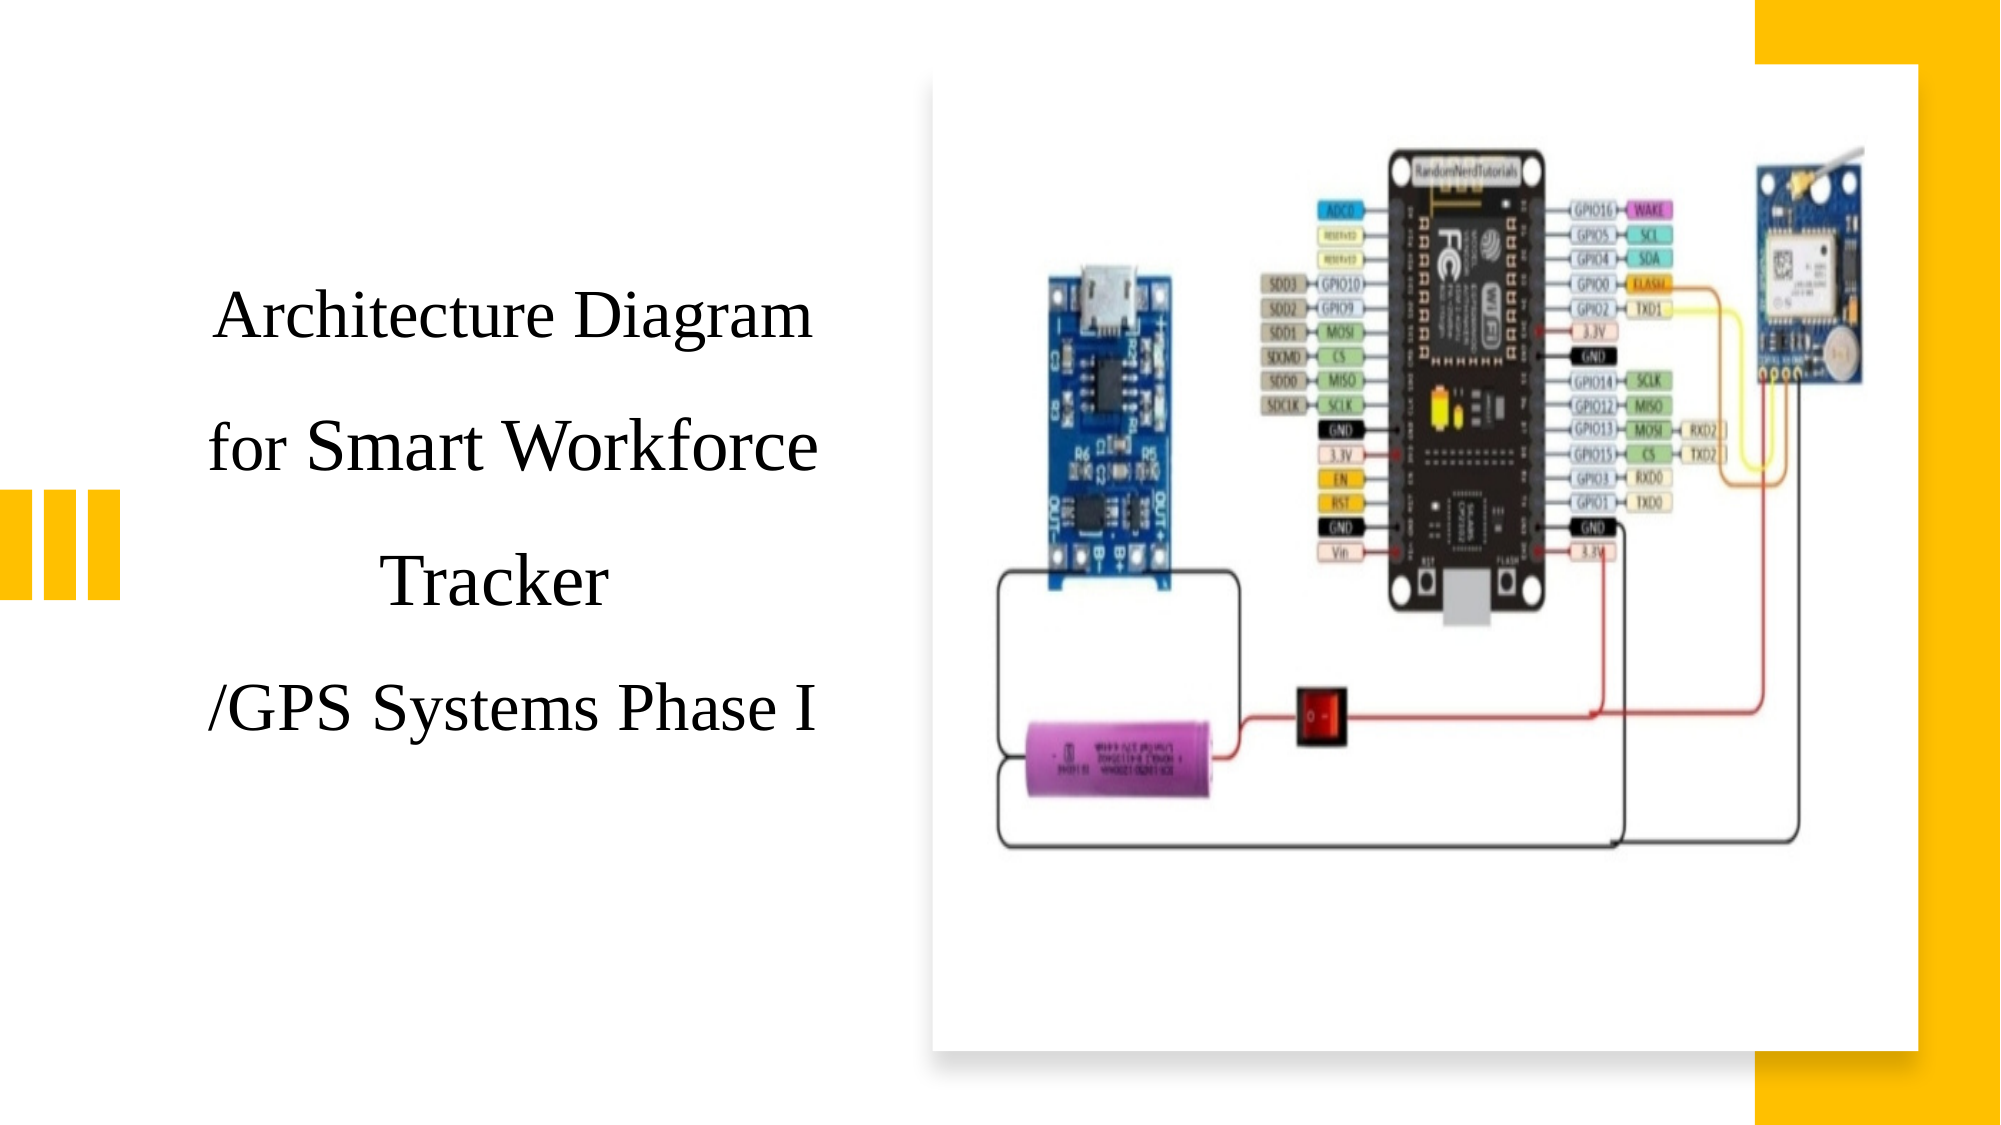

# Architecture Diagram for Smart Workforce Tracker /GPS Systems Phase I